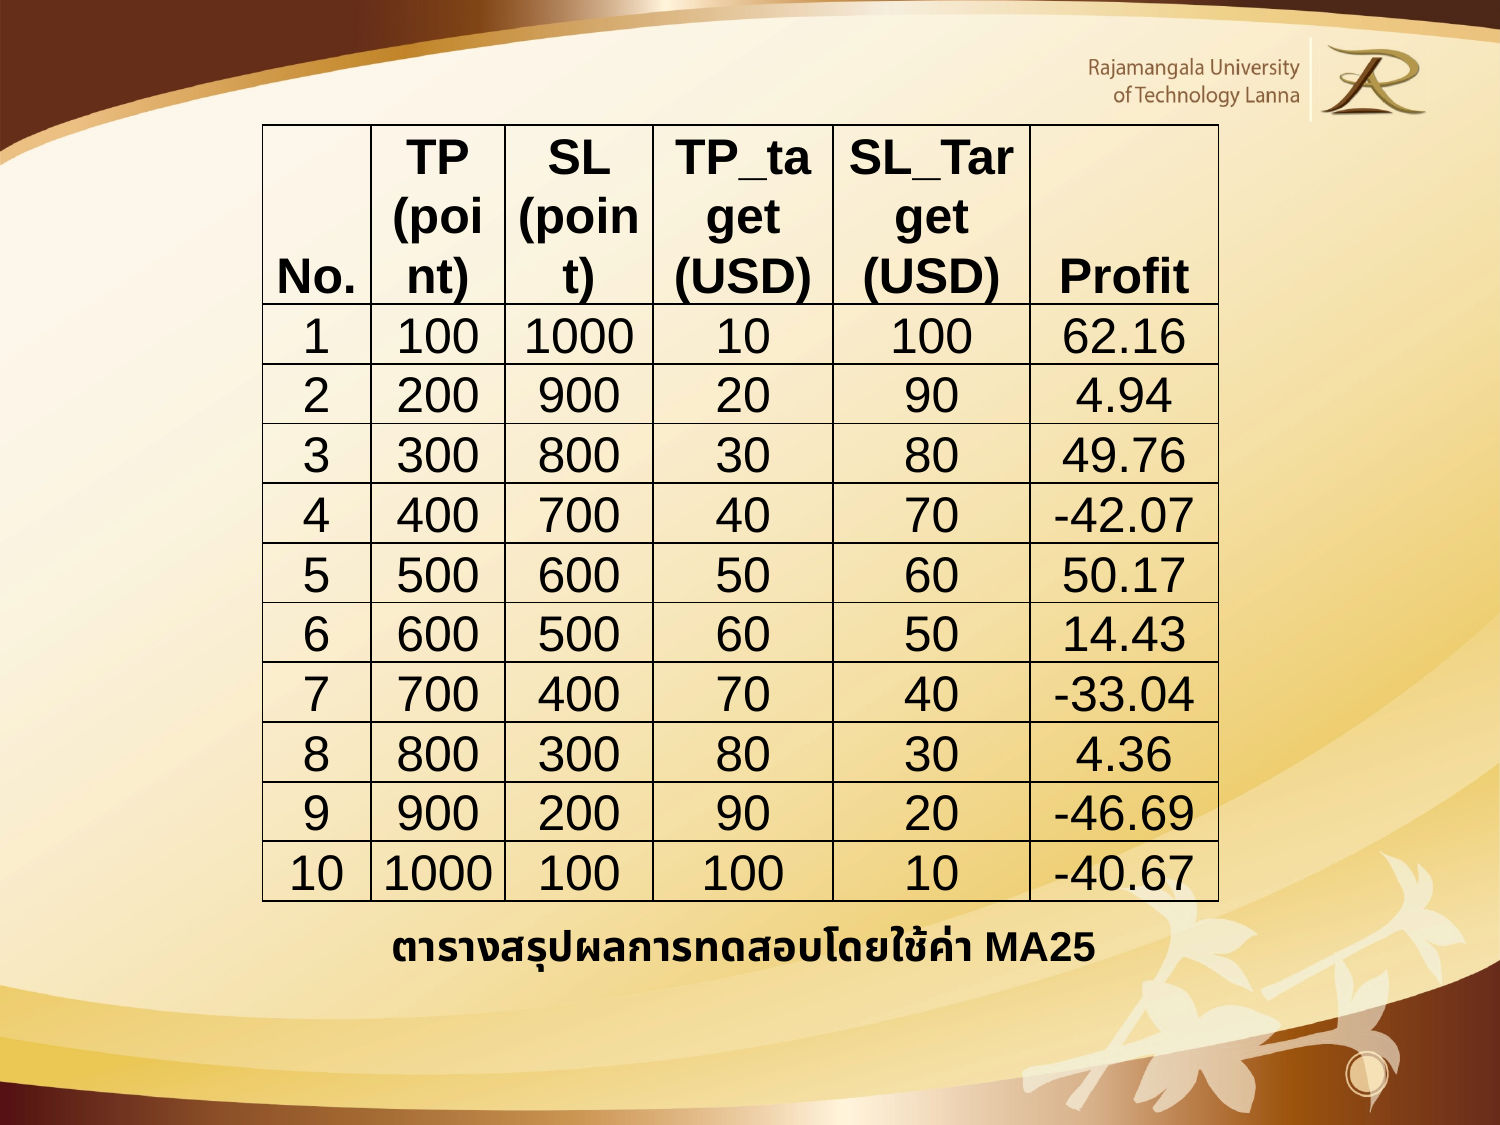

| No. | TP (point) | SL (point) | TP\_taget (USD) | SL\_Target (USD) | Profit |
| --- | --- | --- | --- | --- | --- |
| 1 | 100 | 1000 | 10 | 100 | 62.16 |
| 2 | 200 | 900 | 20 | 90 | 4.94 |
| 3 | 300 | 800 | 30 | 80 | 49.76 |
| 4 | 400 | 700 | 40 | 70 | -42.07 |
| 5 | 500 | 600 | 50 | 60 | 50.17 |
| 6 | 600 | 500 | 60 | 50 | 14.43 |
| 7 | 700 | 400 | 70 | 40 | -33.04 |
| 8 | 800 | 300 | 80 | 30 | 4.36 |
| 9 | 900 | 200 | 90 | 20 | -46.69 |
| 10 | 1000 | 100 | 100 | 10 | -40.67 |
ตารางสรุปผลการทดสอบโดยใช้ค่า MA25